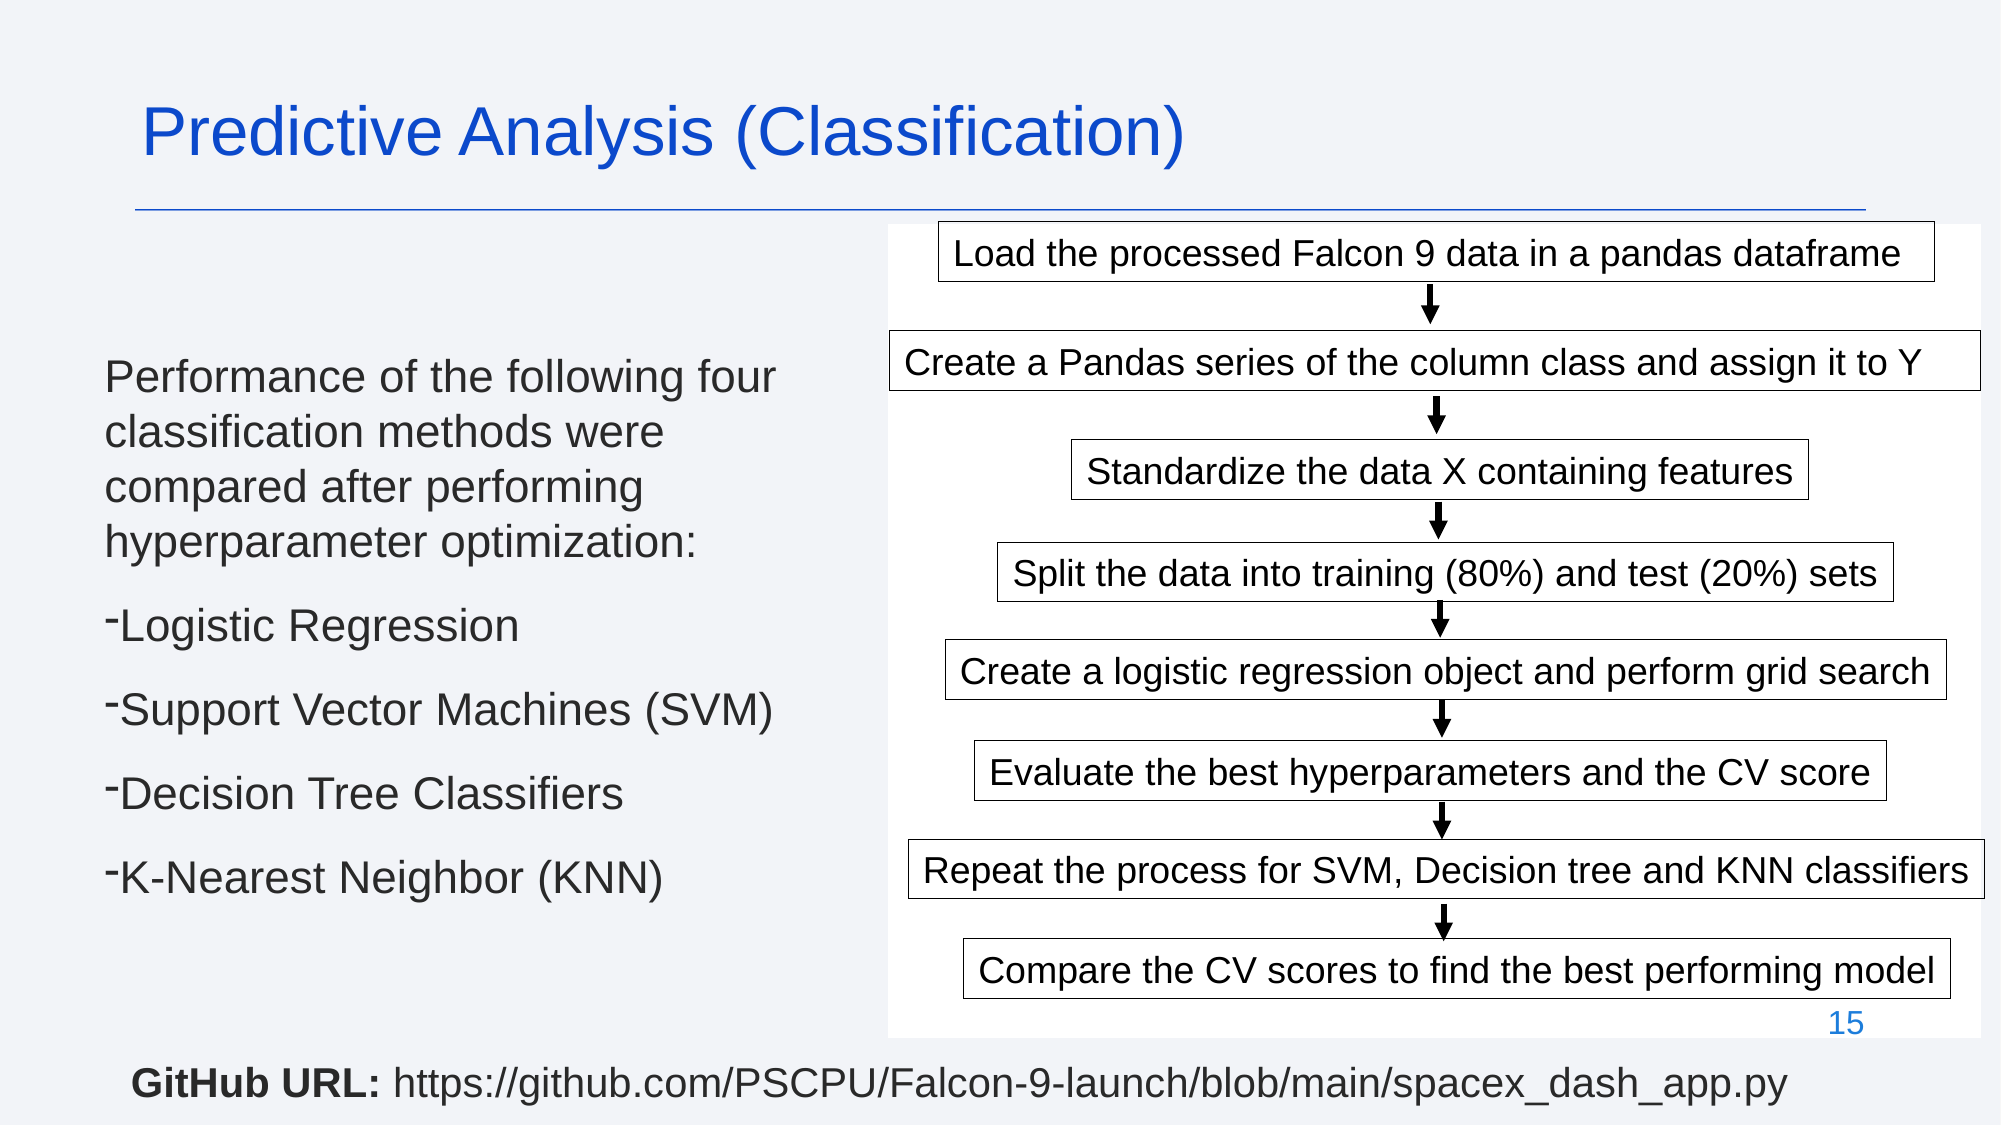

Predictive Analysis (Classification)
Load the processed Falcon 9 data in a pandas dataframe

Create a Pandas series of the column class and assign it to Y
Performance of the following four classification methods were compared after performing hyperparameter optimization:
Logistic Regression
Support Vector Machines (SVM)
Decision Tree Classifiers
K-Nearest Neighbor (KNN)

Standardize the data X containing features
Split the data into training (80%) and test (20%) sets
Create a logistic regression object and perform grid search
Evaluate the best hyperparameters and the CV score
Repeat the process for SVM, Decision tree and KNN classifiers
Compare the CV scores to find the best performing model
15
15
GitHub URL: https://github.com/PSCPU/Falcon-9-launch/blob/main/spacex_dash_app.py